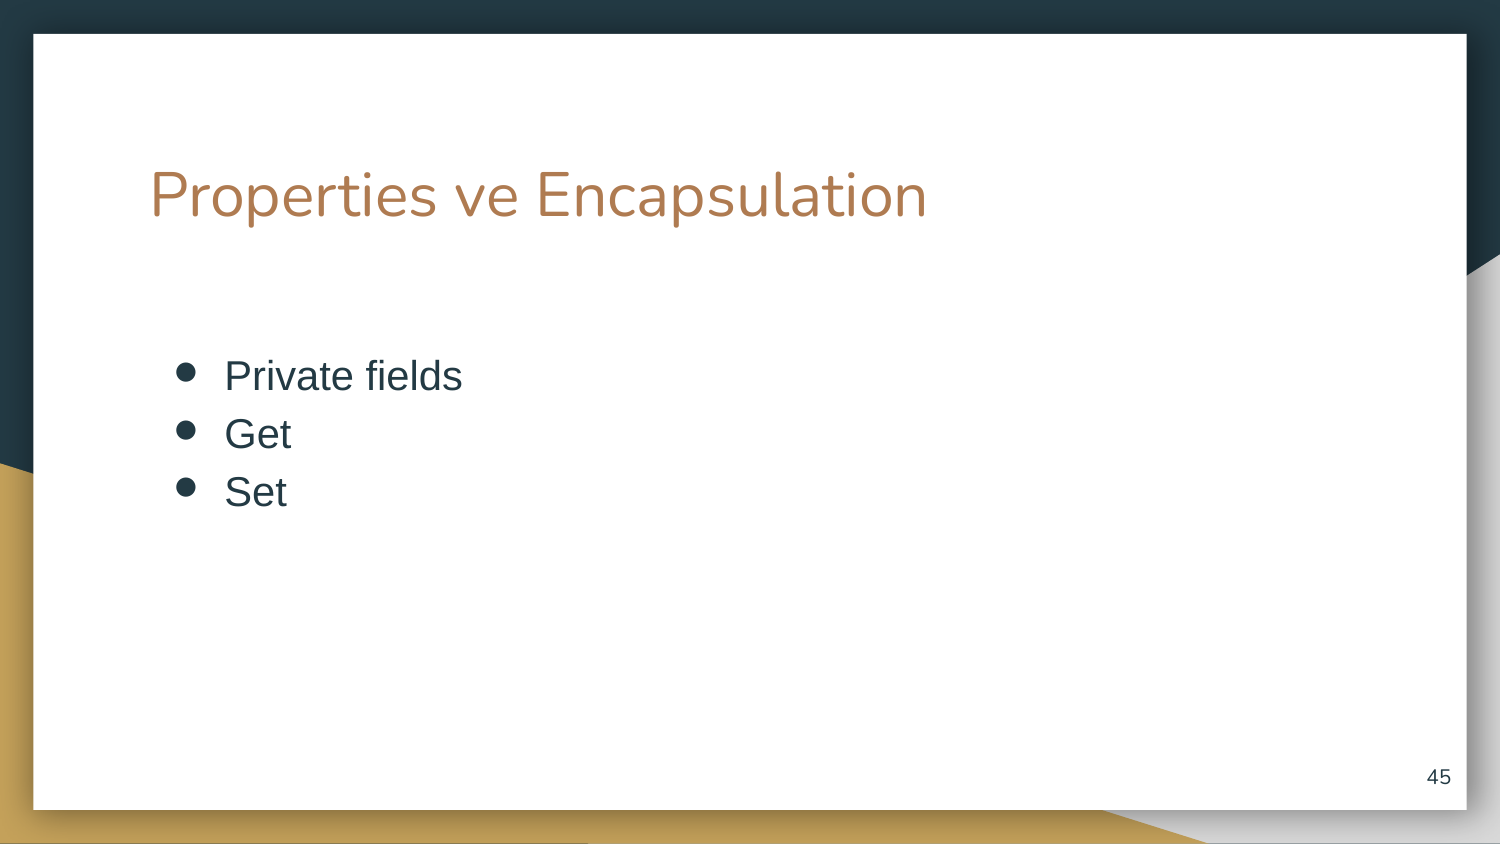

# Properties ve Encapsulation
Private fields
Get
Set

45